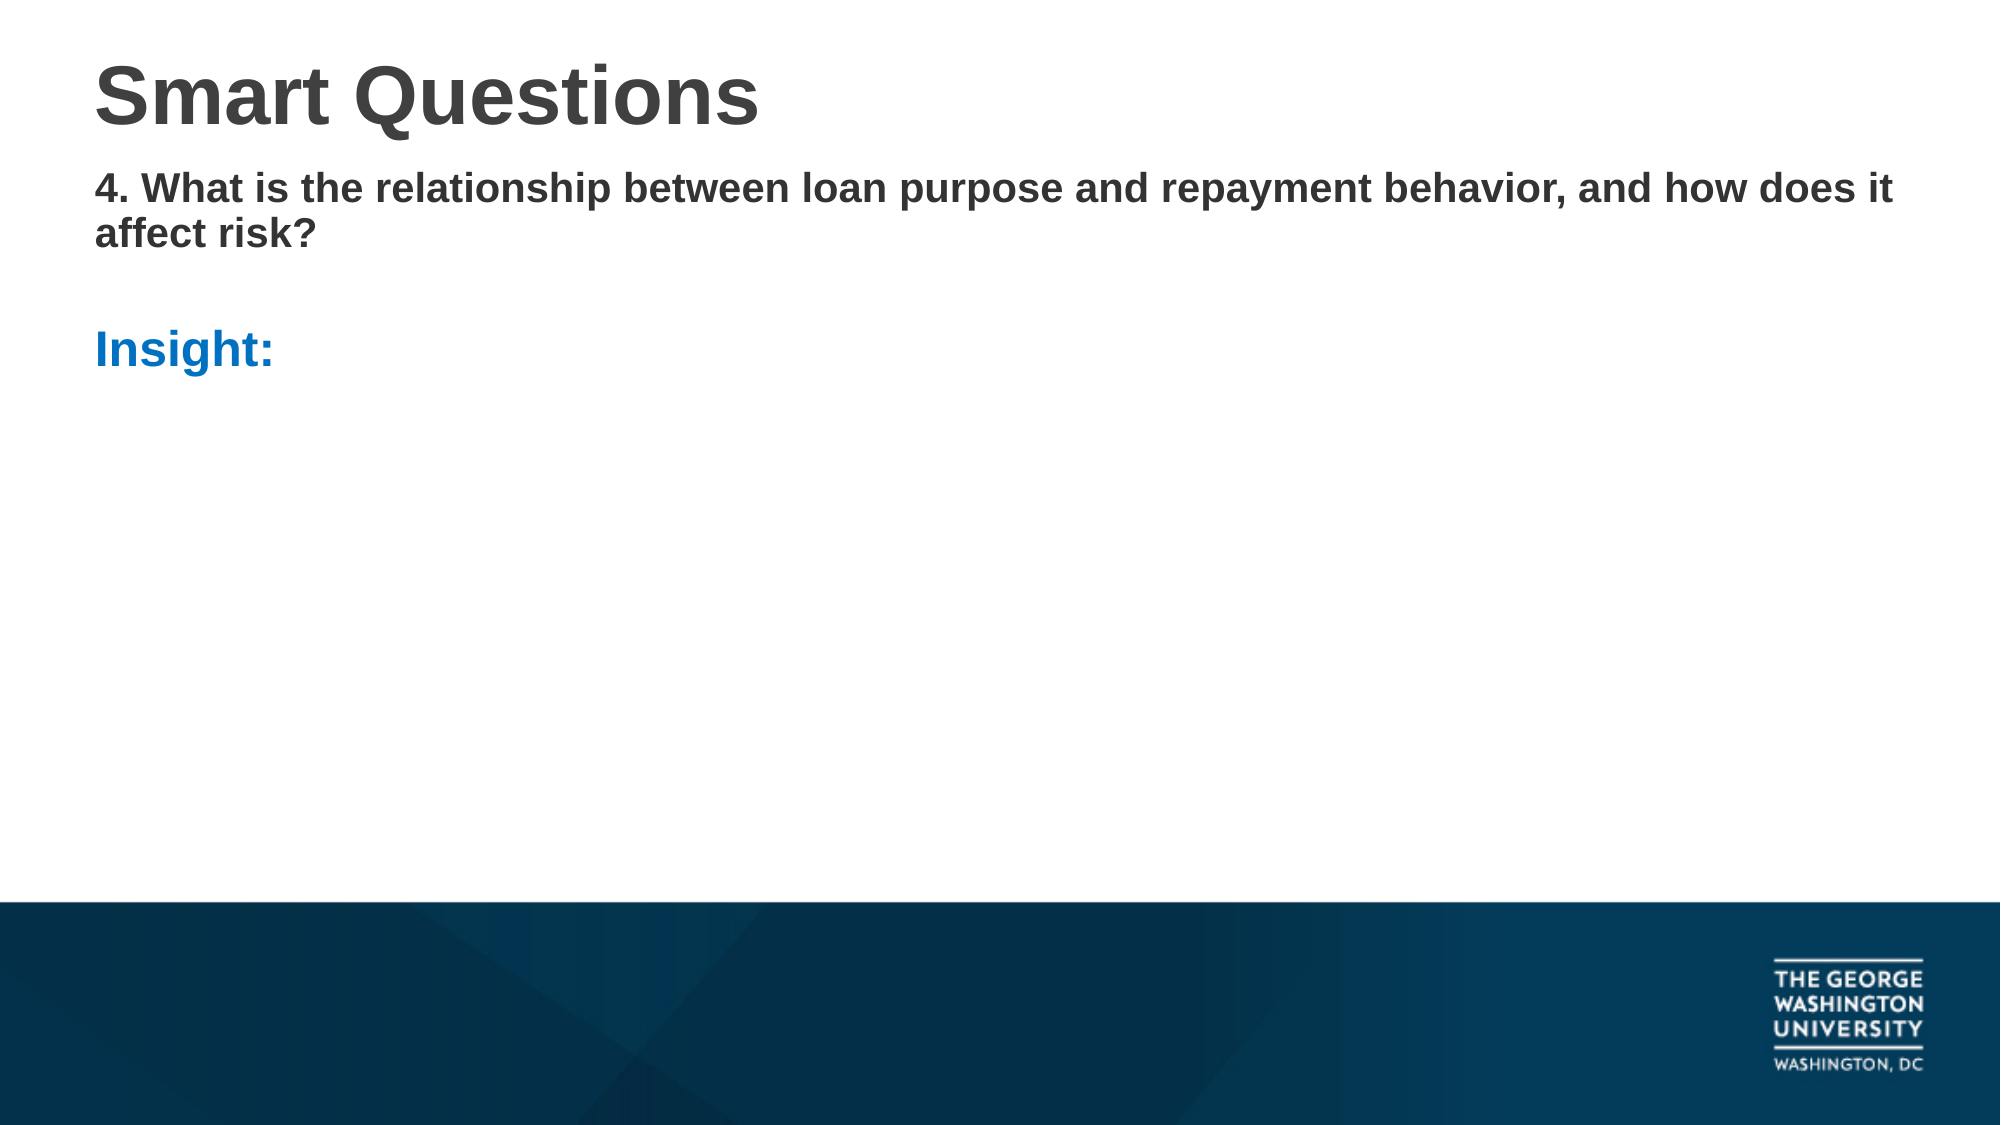

# Smart Questions
4. What is the relationship between loan purpose and repayment behavior, and how does it affect risk?
Insight: